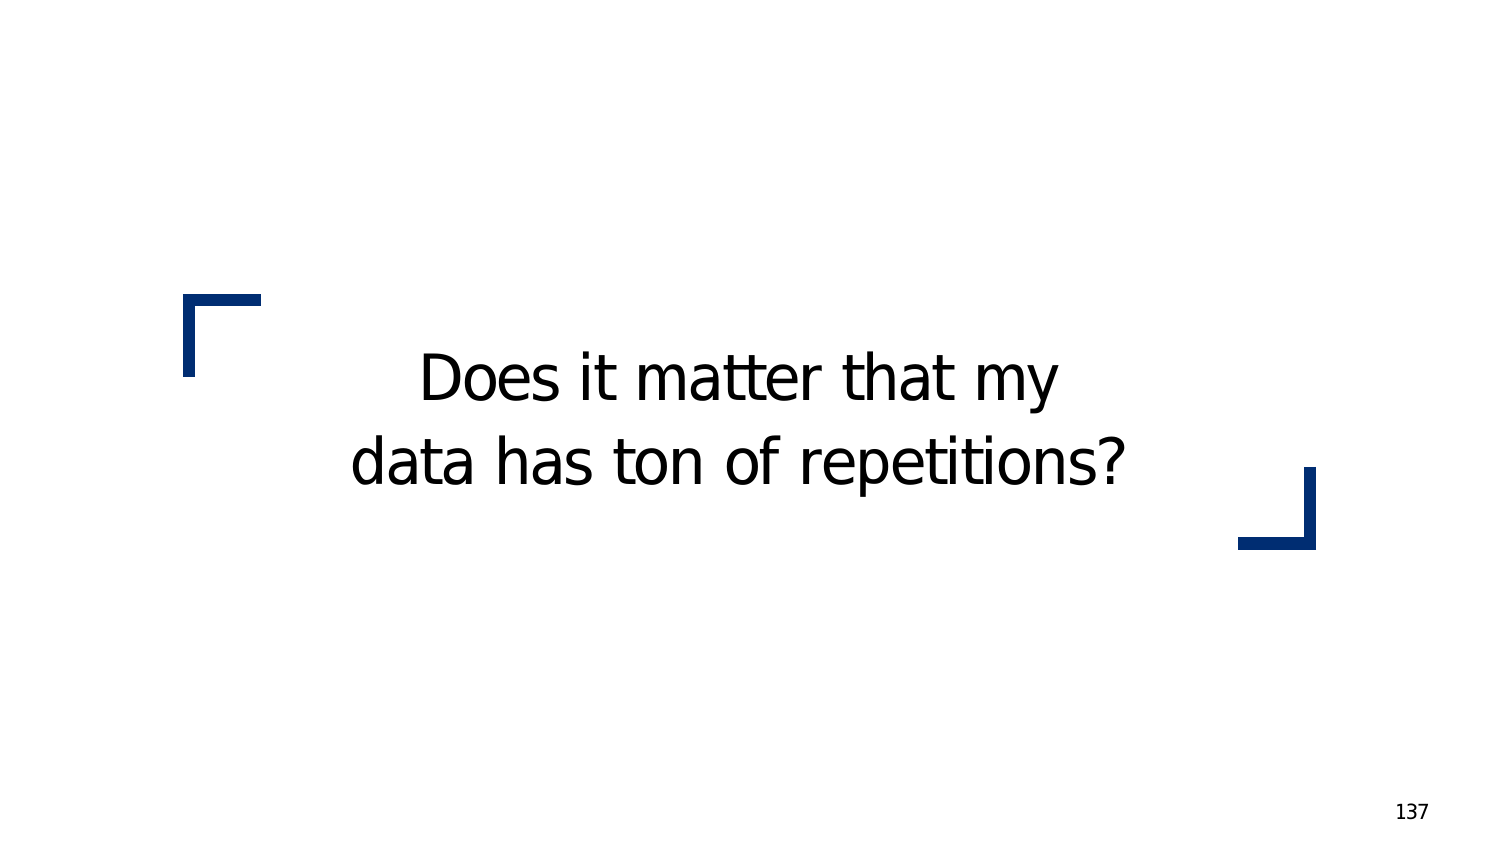

Does it matter that my
data has ton of repetitions?